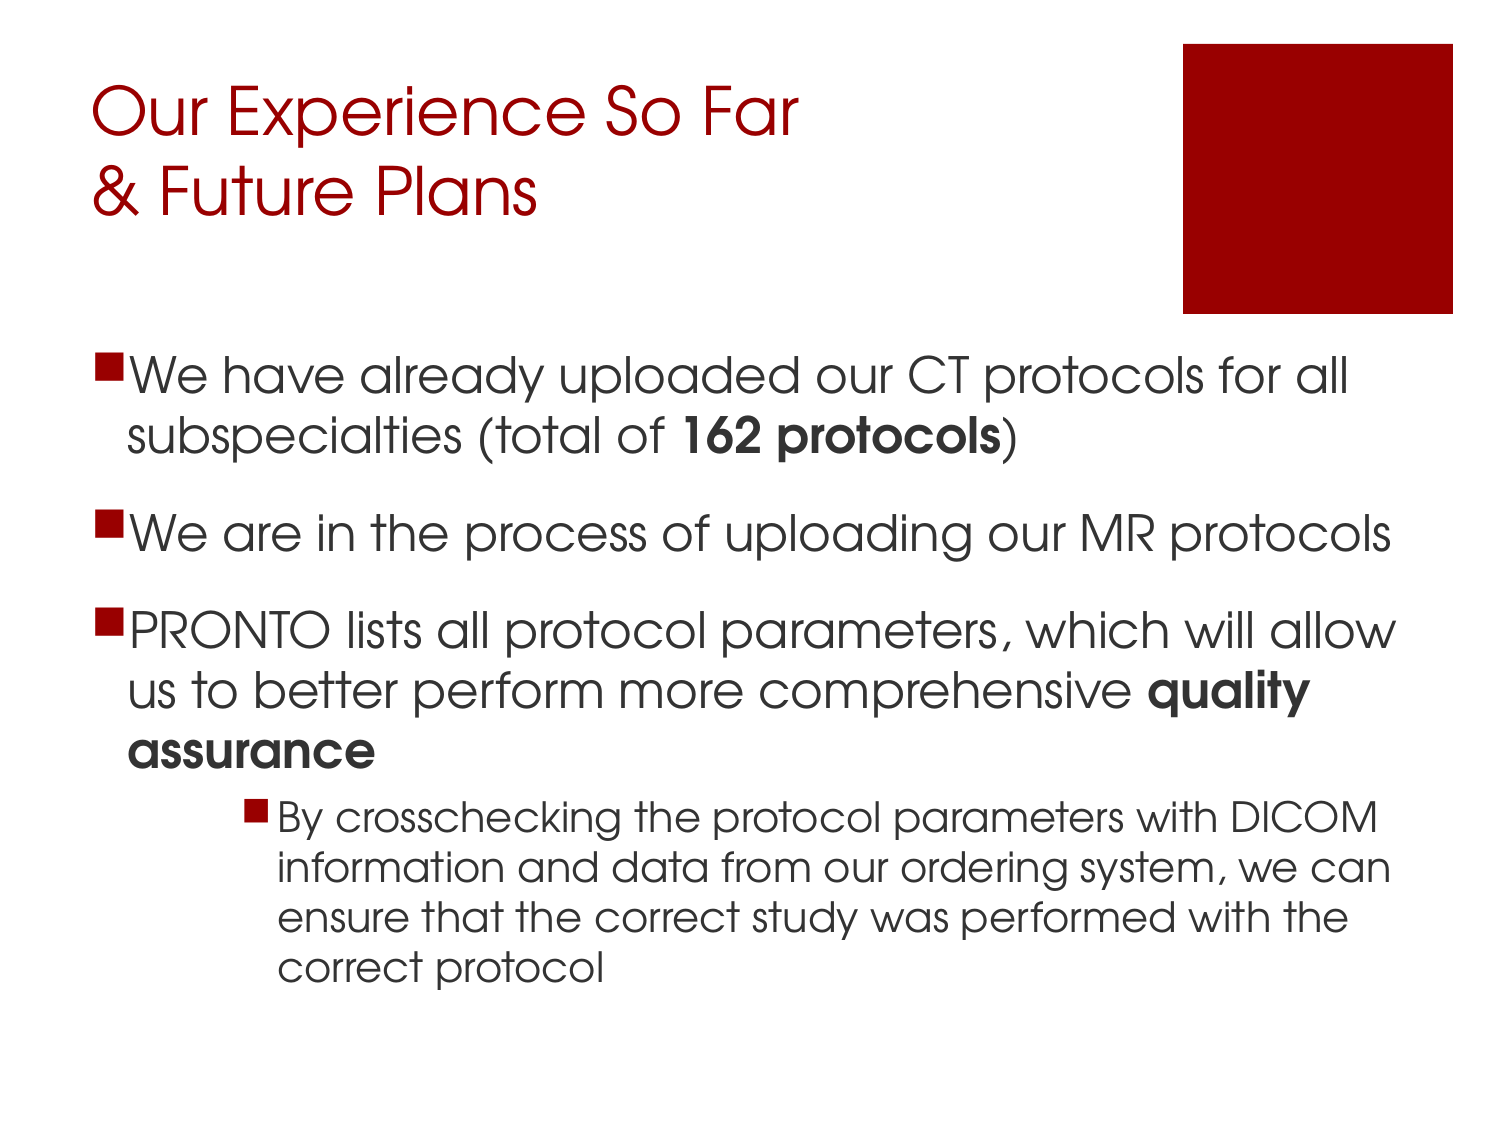

# Our Experience So Far & Future Plans
We have already uploaded our CT protocols for all subspecialties (total of 162 protocols)
We are in the process of uploading our MR protocols
PRONTO lists all protocol parameters, which will allow us to better perform more comprehensive quality assurance
By crosschecking the protocol parameters with DICOM information and data from our ordering system, we can ensure that the correct study was performed with the correct protocol